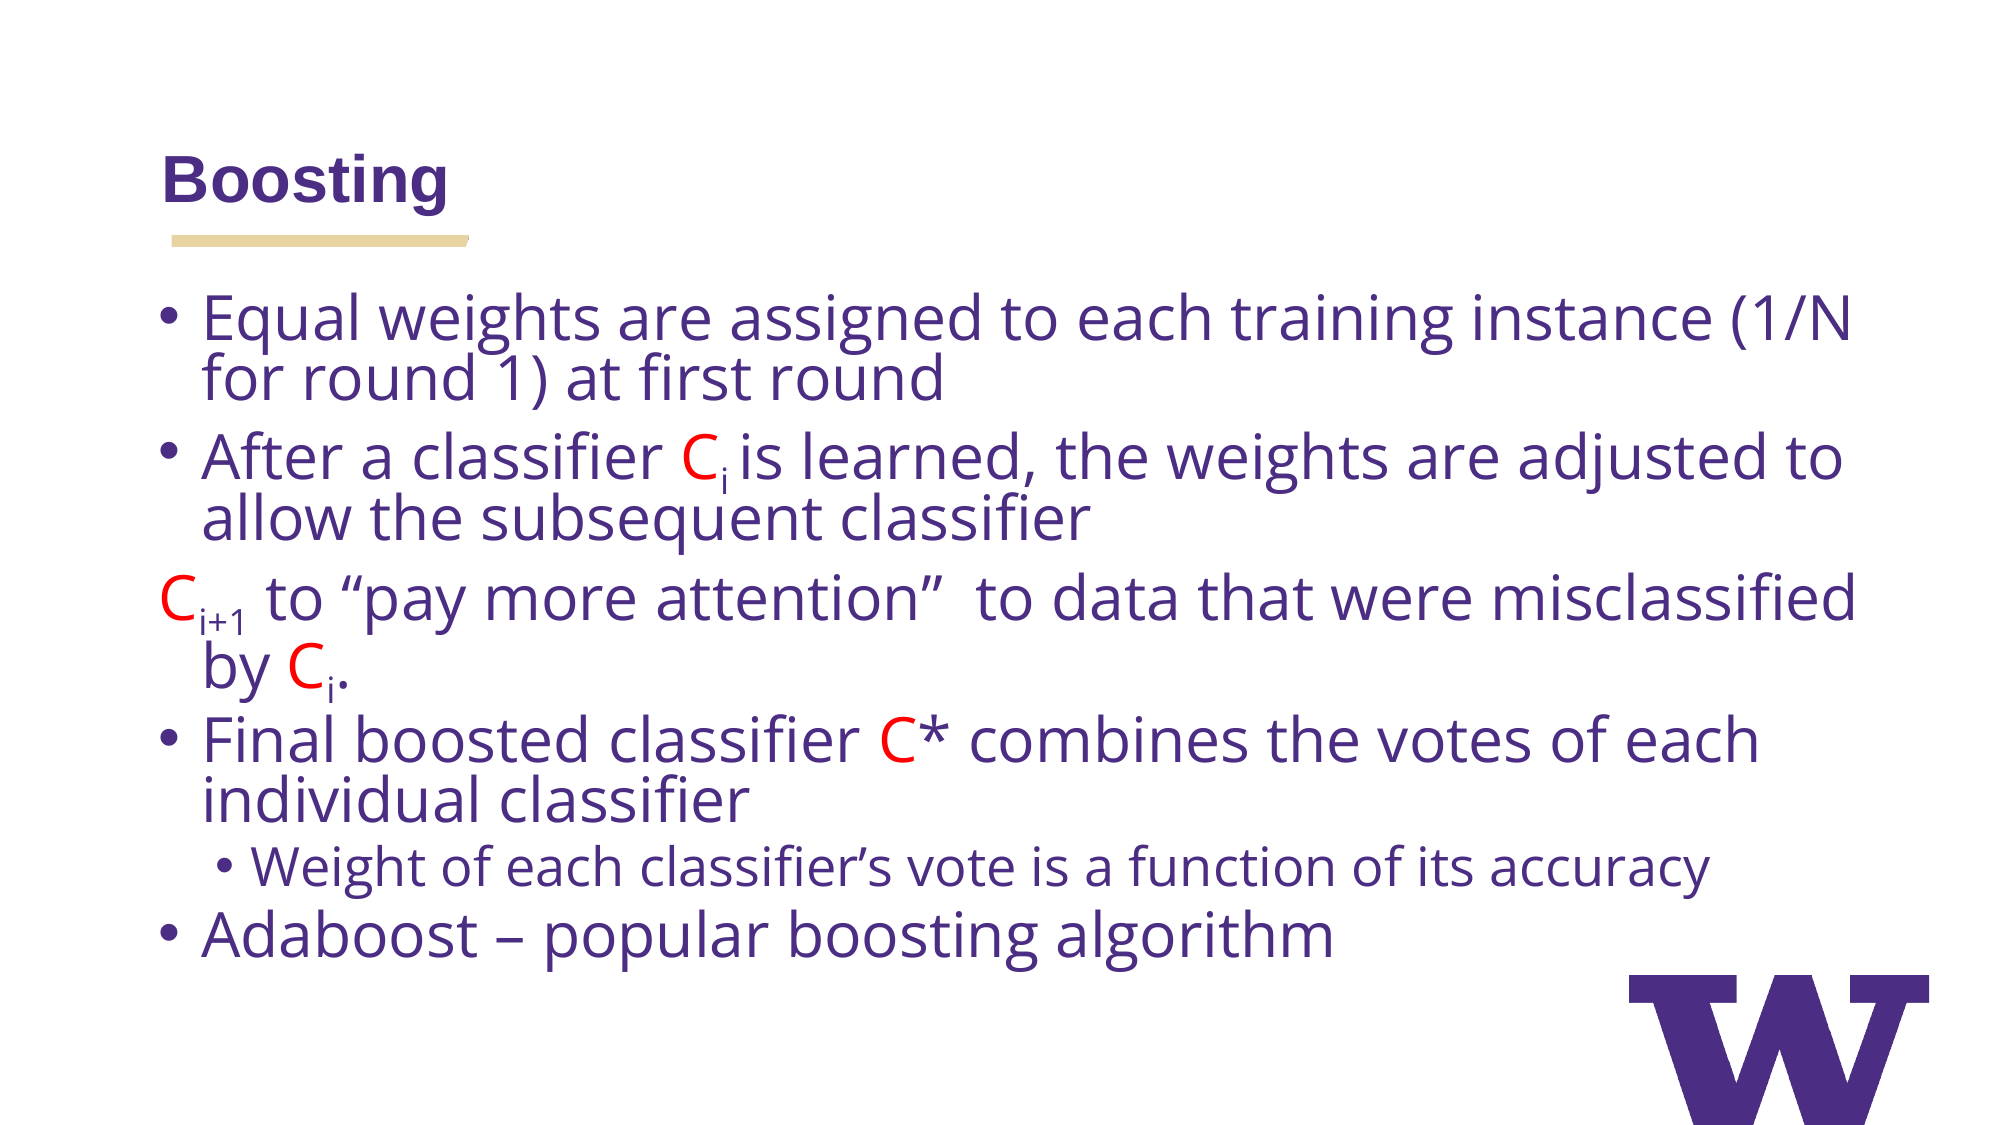

# Boosting
Equal weights are assigned to each training instance (1/N for round 1) at first round
After a classifier Ci is learned, the weights are adjusted to allow the subsequent classifier
Ci+1 to “pay more attention”  to data that were misclassified by Ci.
Final boosted classifier C* combines the votes of each individual classifier
Weight of each classifier’s vote is a function of its accuracy
Adaboost – popular boosting algorithm